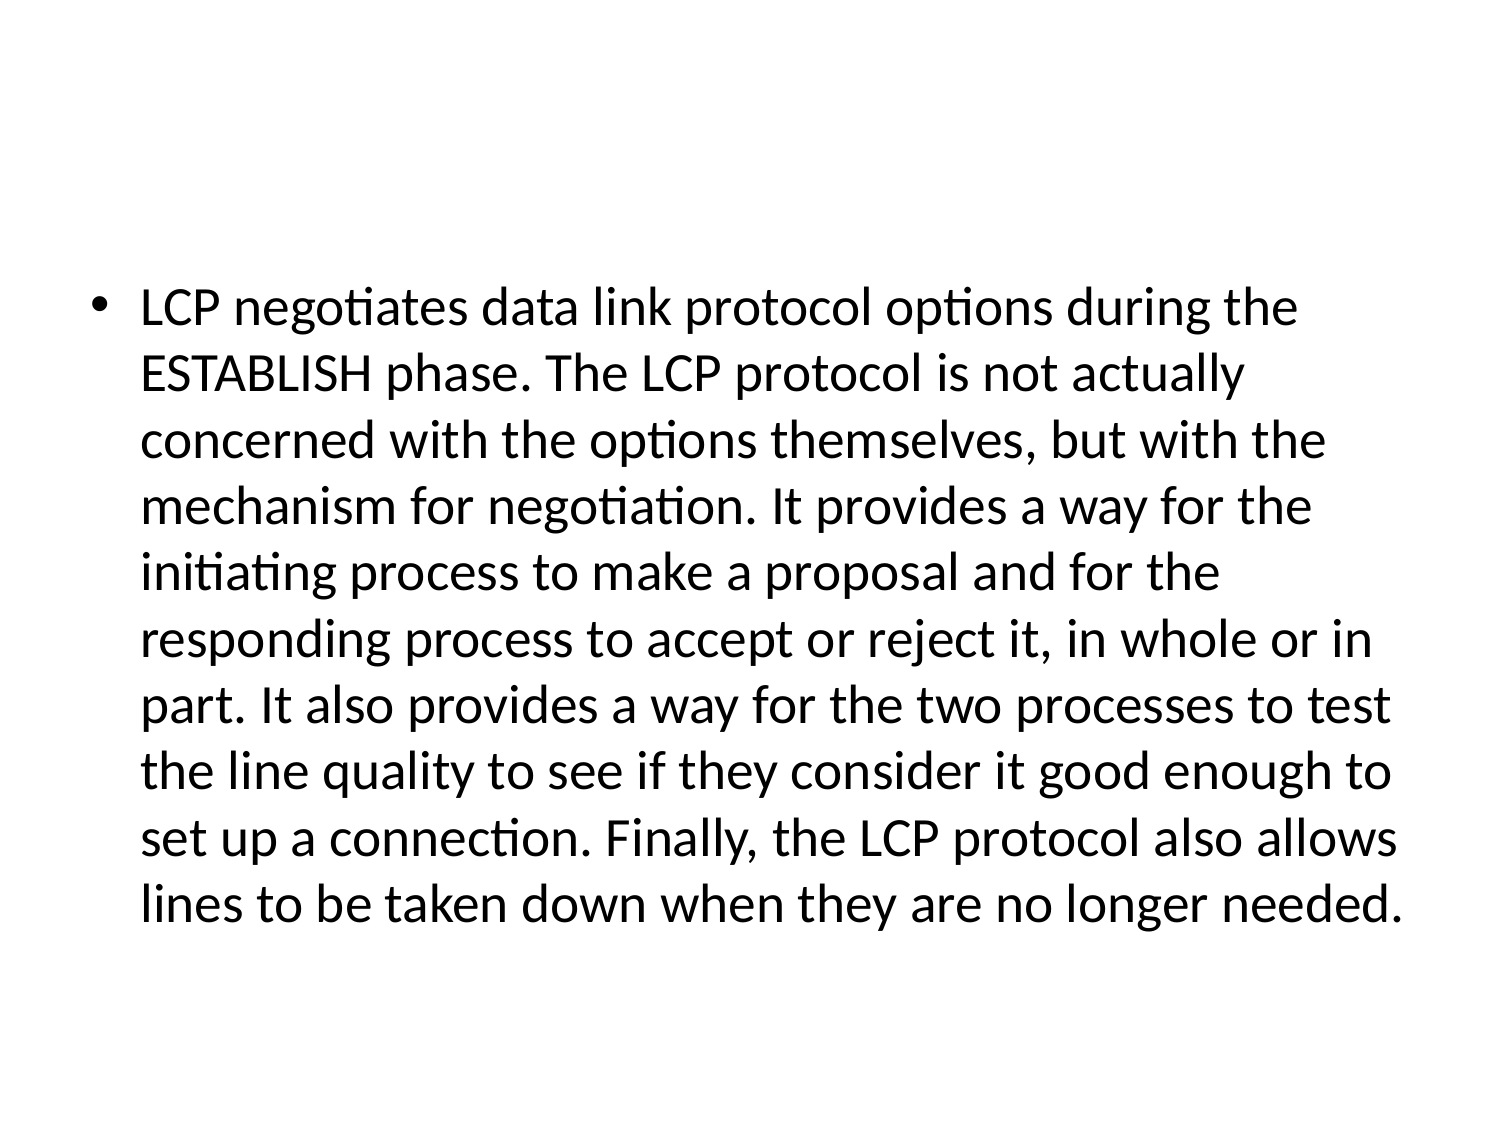

#
LCP negotiates data link protocol options during the ESTABLISH phase. The LCP protocol is not actually concerned with the options themselves, but with the mechanism for negotiation. It provides a way for the initiating process to make a proposal and for the responding process to accept or reject it, in whole or in part. It also provides a way for the two processes to test the line quality to see if they consider it good enough to set up a connection. Finally, the LCP protocol also allows lines to be taken down when they are no longer needed.